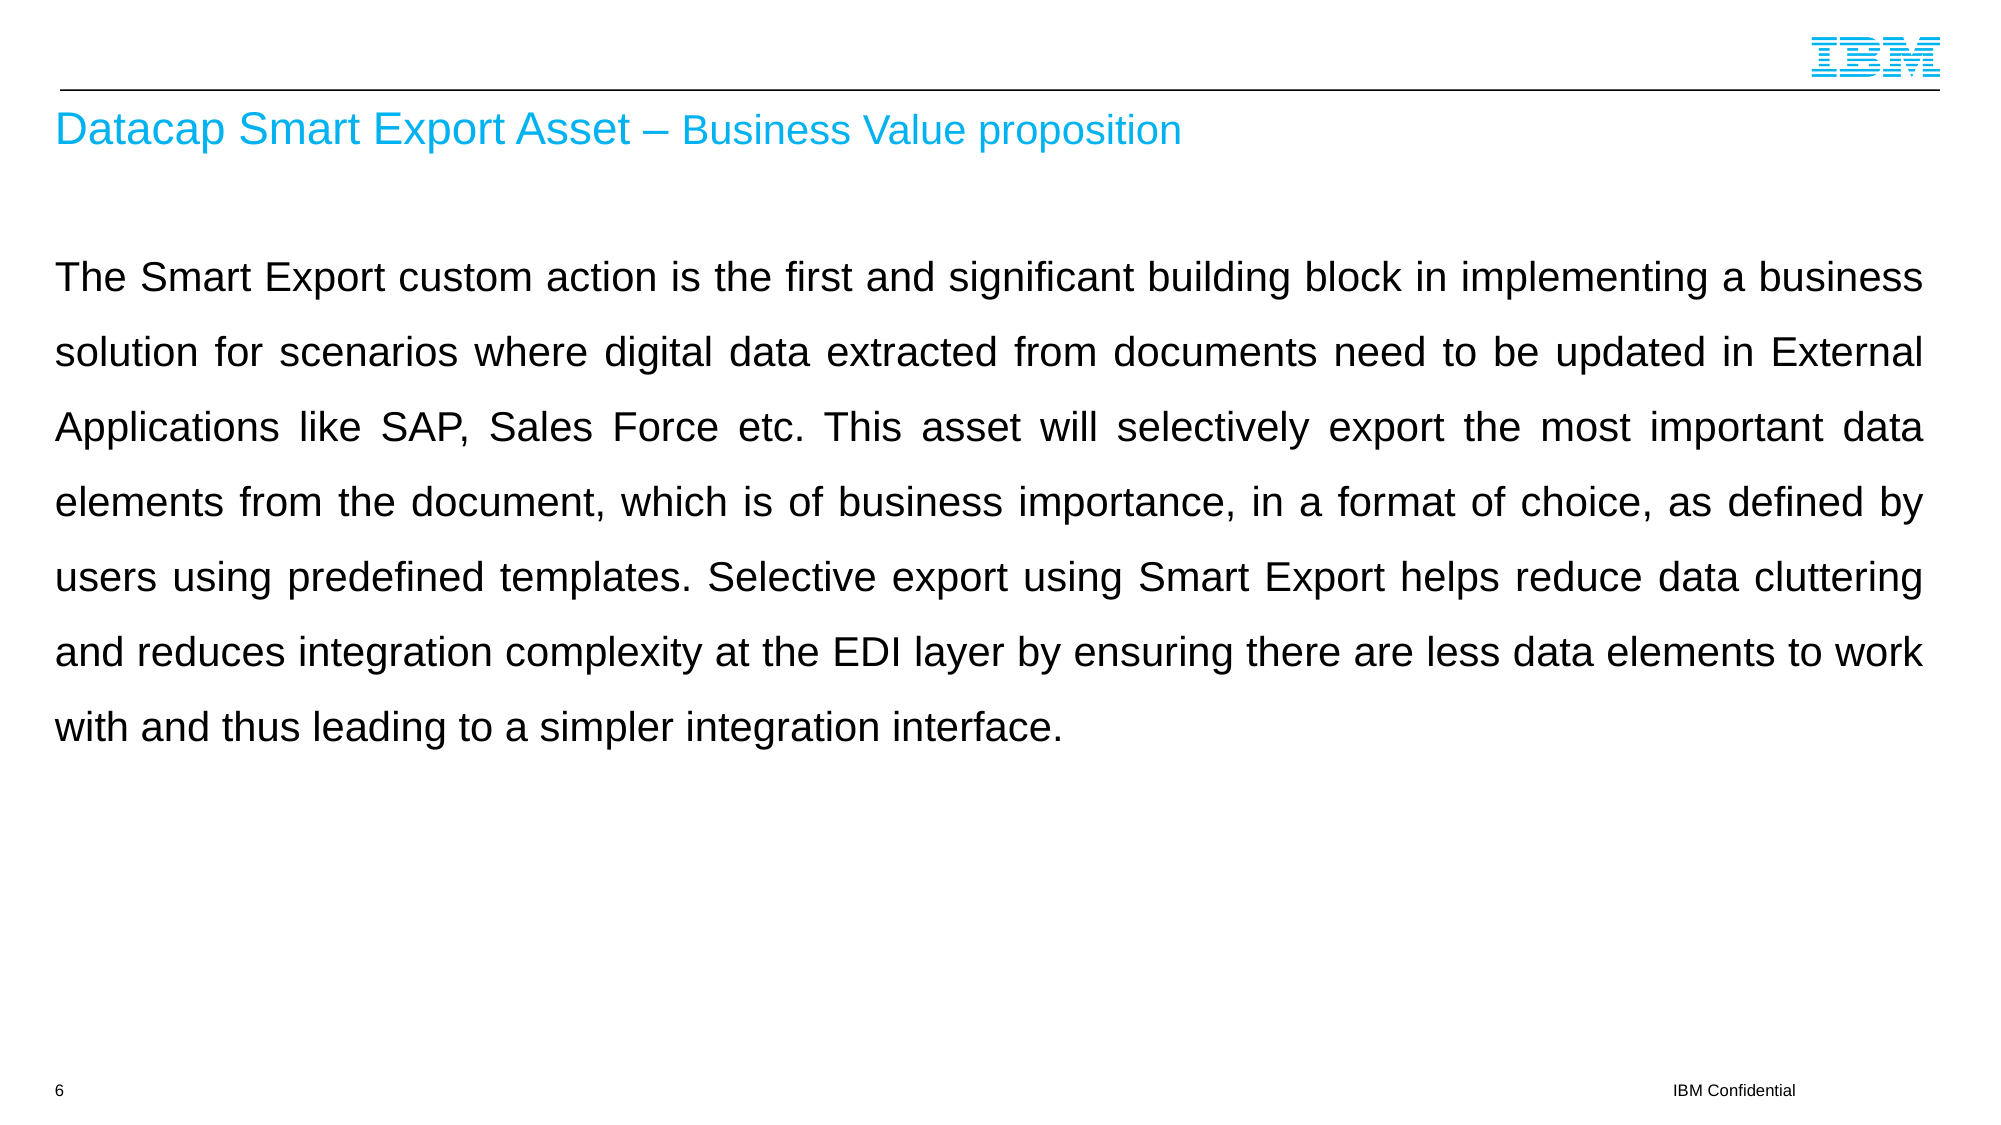

# Datacap Smart Export Asset – Business Value proposition
The Smart Export custom action is the first and significant building block in implementing a business solution for scenarios where digital data extracted from documents need to be updated in External Applications like SAP, Sales Force etc. This asset will selectively export the most important data elements from the document, which is of business importance, in a format of choice, as defined by users using predefined templates. Selective export using Smart Export helps reduce data cluttering and reduces integration complexity at the EDI layer by ensuring there are less data elements to work with and thus leading to a simpler integration interface.
6